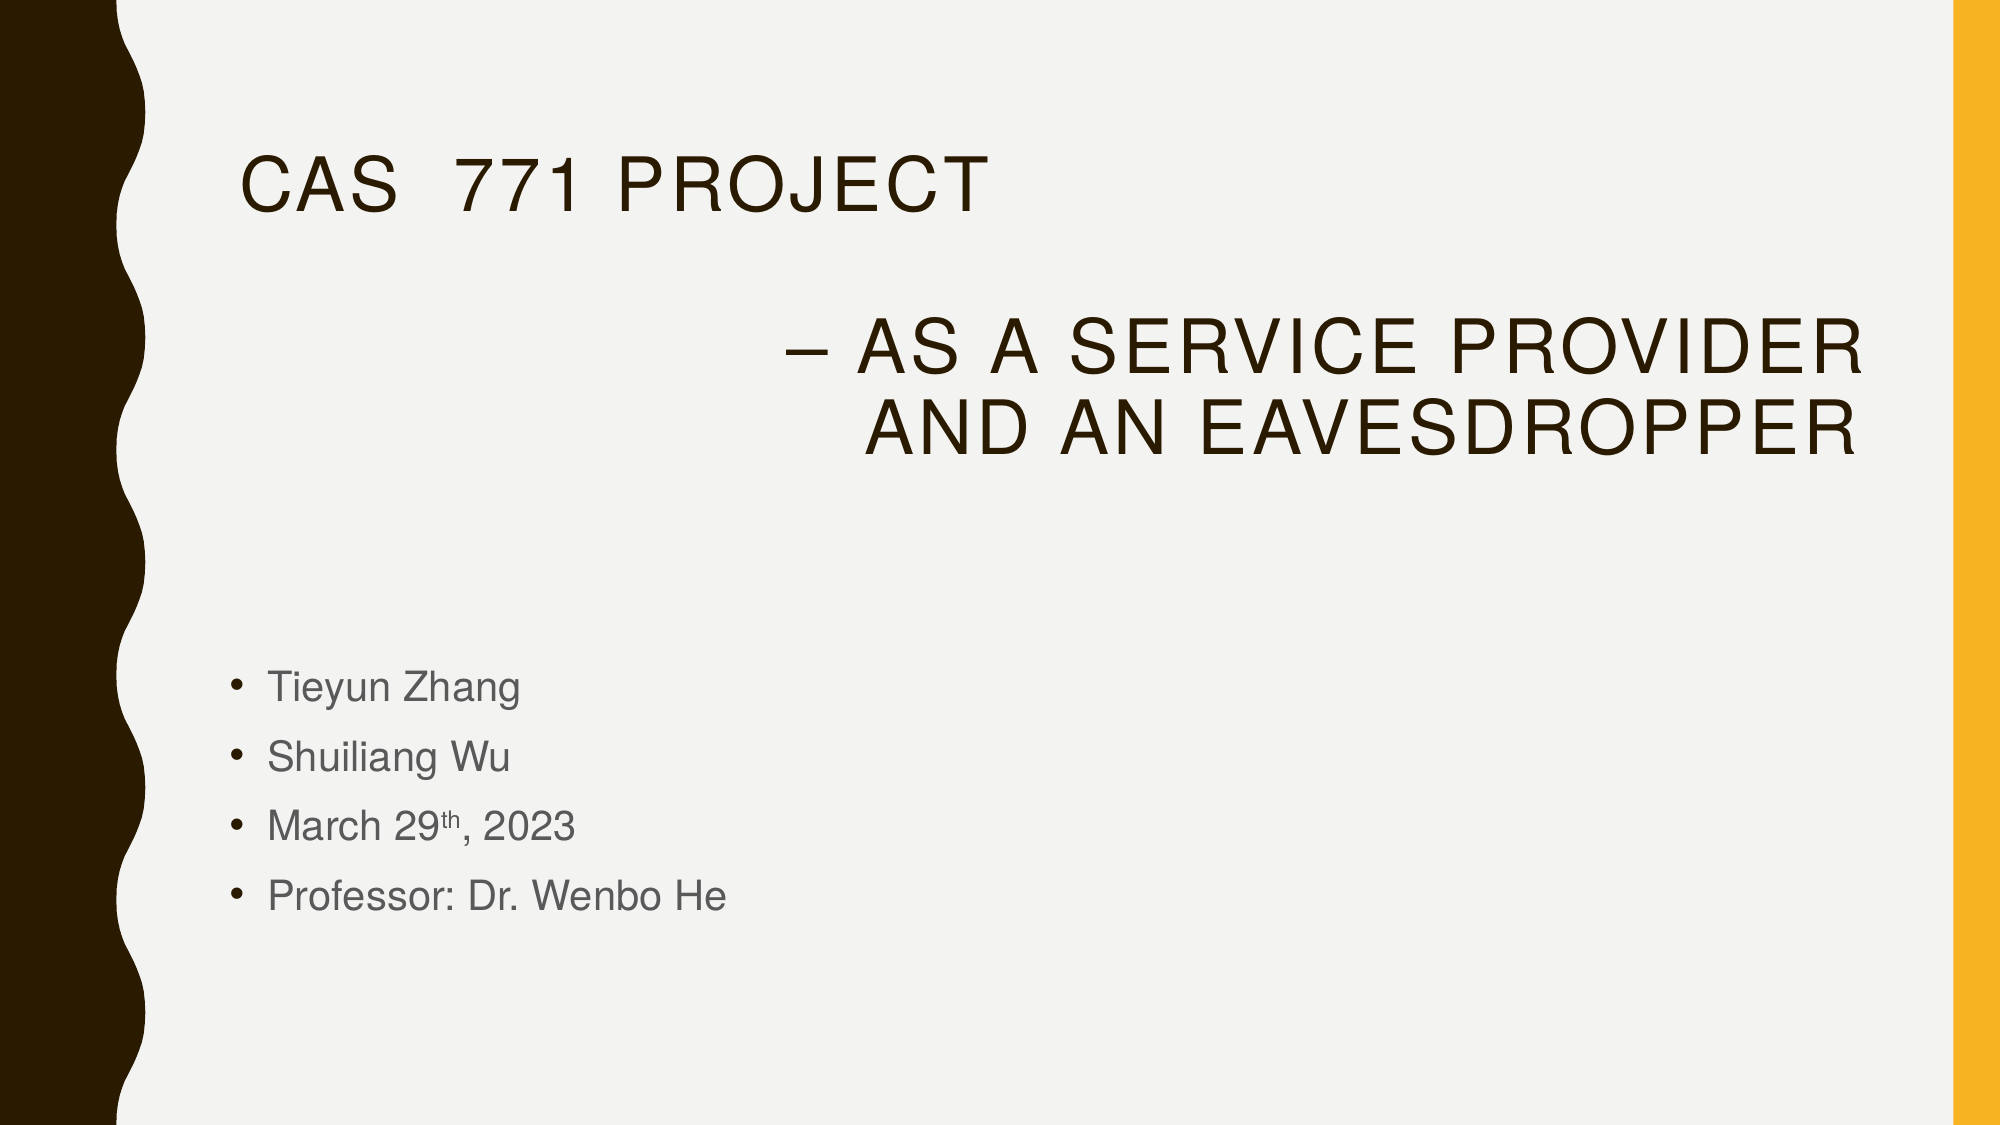

# CAS  771 ProjecT – as a service provider And an eavesdropper
Tieyun Zhang
Shuiliang Wu
March 29th, 2023
Professor: Dr. Wenbo He